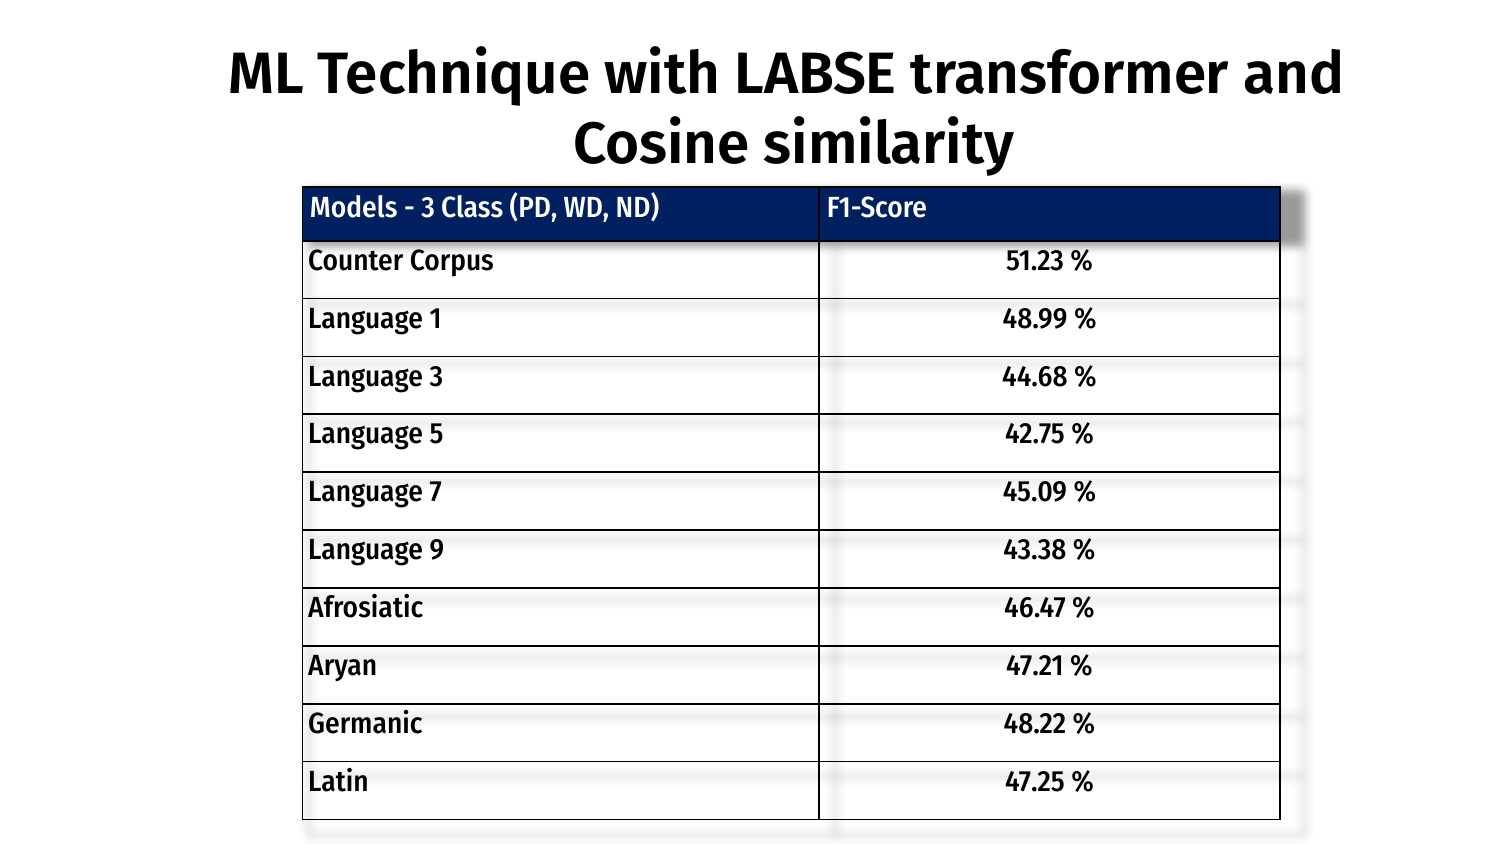

ML Technique with LABSE transformer and
Cosine similarity
| Models - 3 Class (PD, WD, ND) | F1-Score |
| --- | --- |
| Counter Corpus | 51.23 % |
| Language 1 | 48.99 % |
| Language 3 | 44.68 % |
| Language 5 | 42.75 % |
| Language 7 | 45.09 % |
| Language 9 | 43.38 % |
| Afrosiatic | 46.47 % |
| Aryan | 47.21 % |
| Germanic | 48.22 % |
| Latin | 47.25 % |